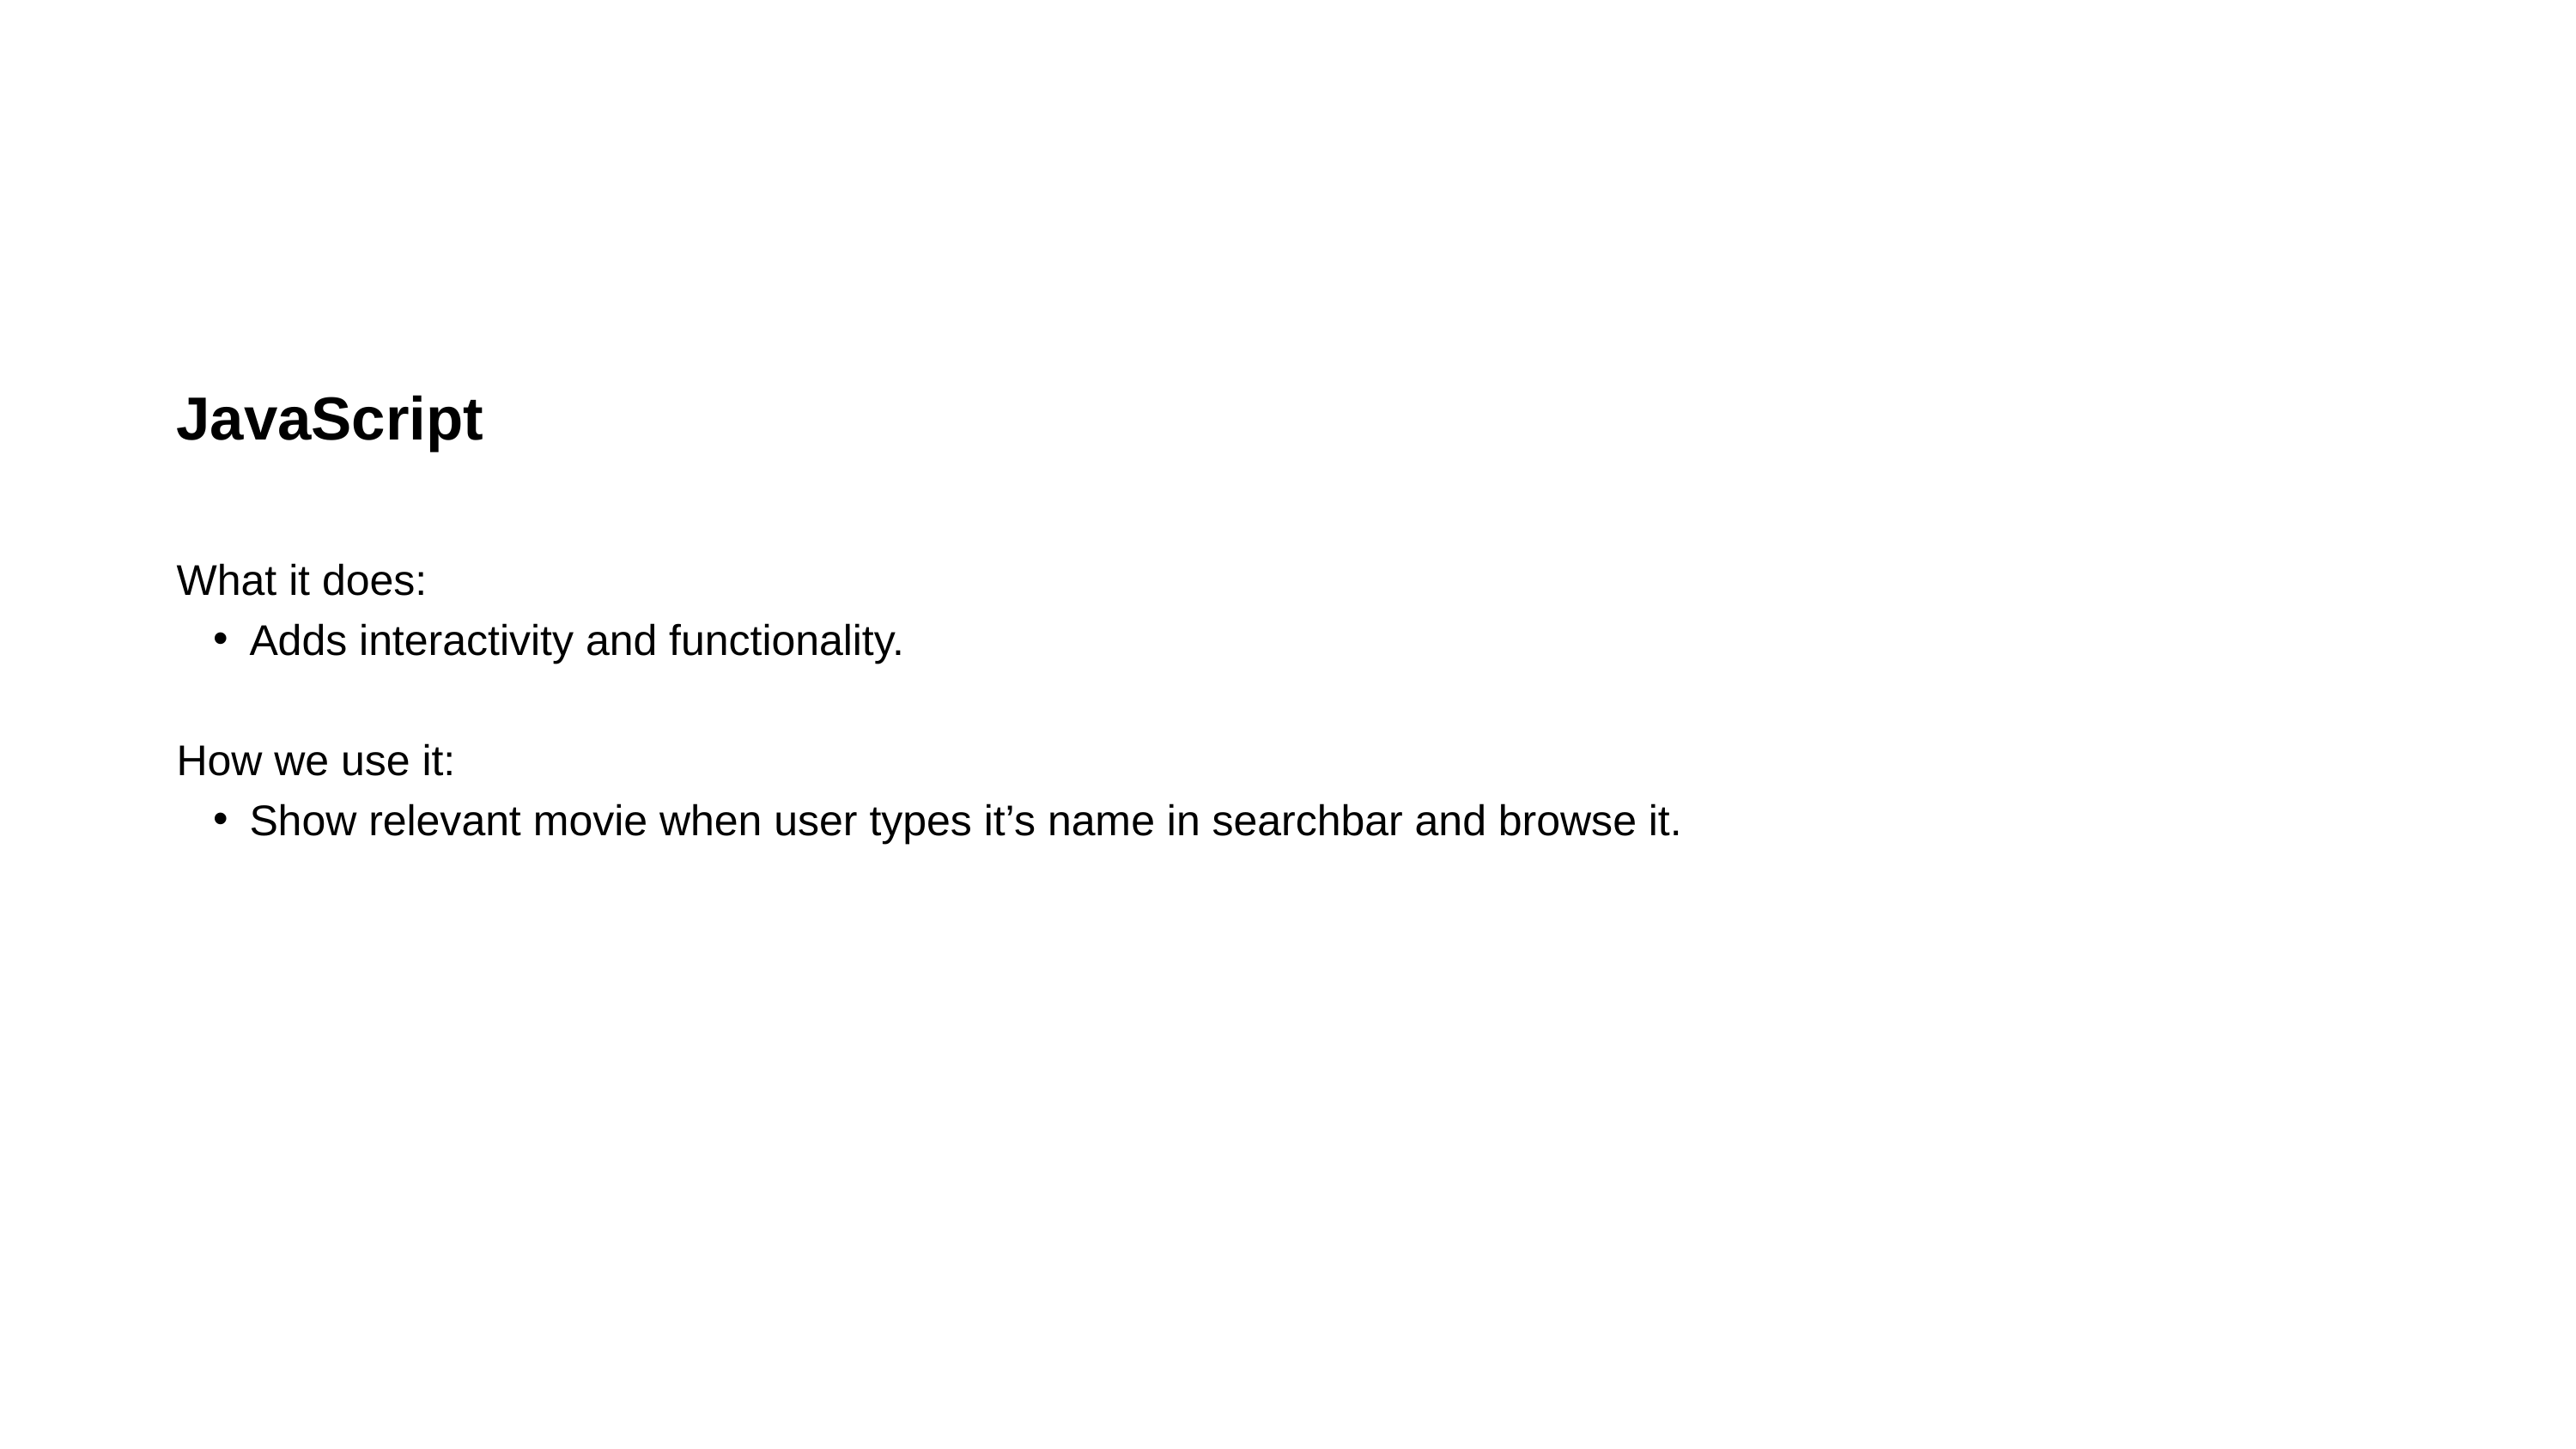

JavaScript

What it does:
Adds interactivity and functionality.

How we use it:
Show relevant movie when user types it’s name in searchbar and browse it.